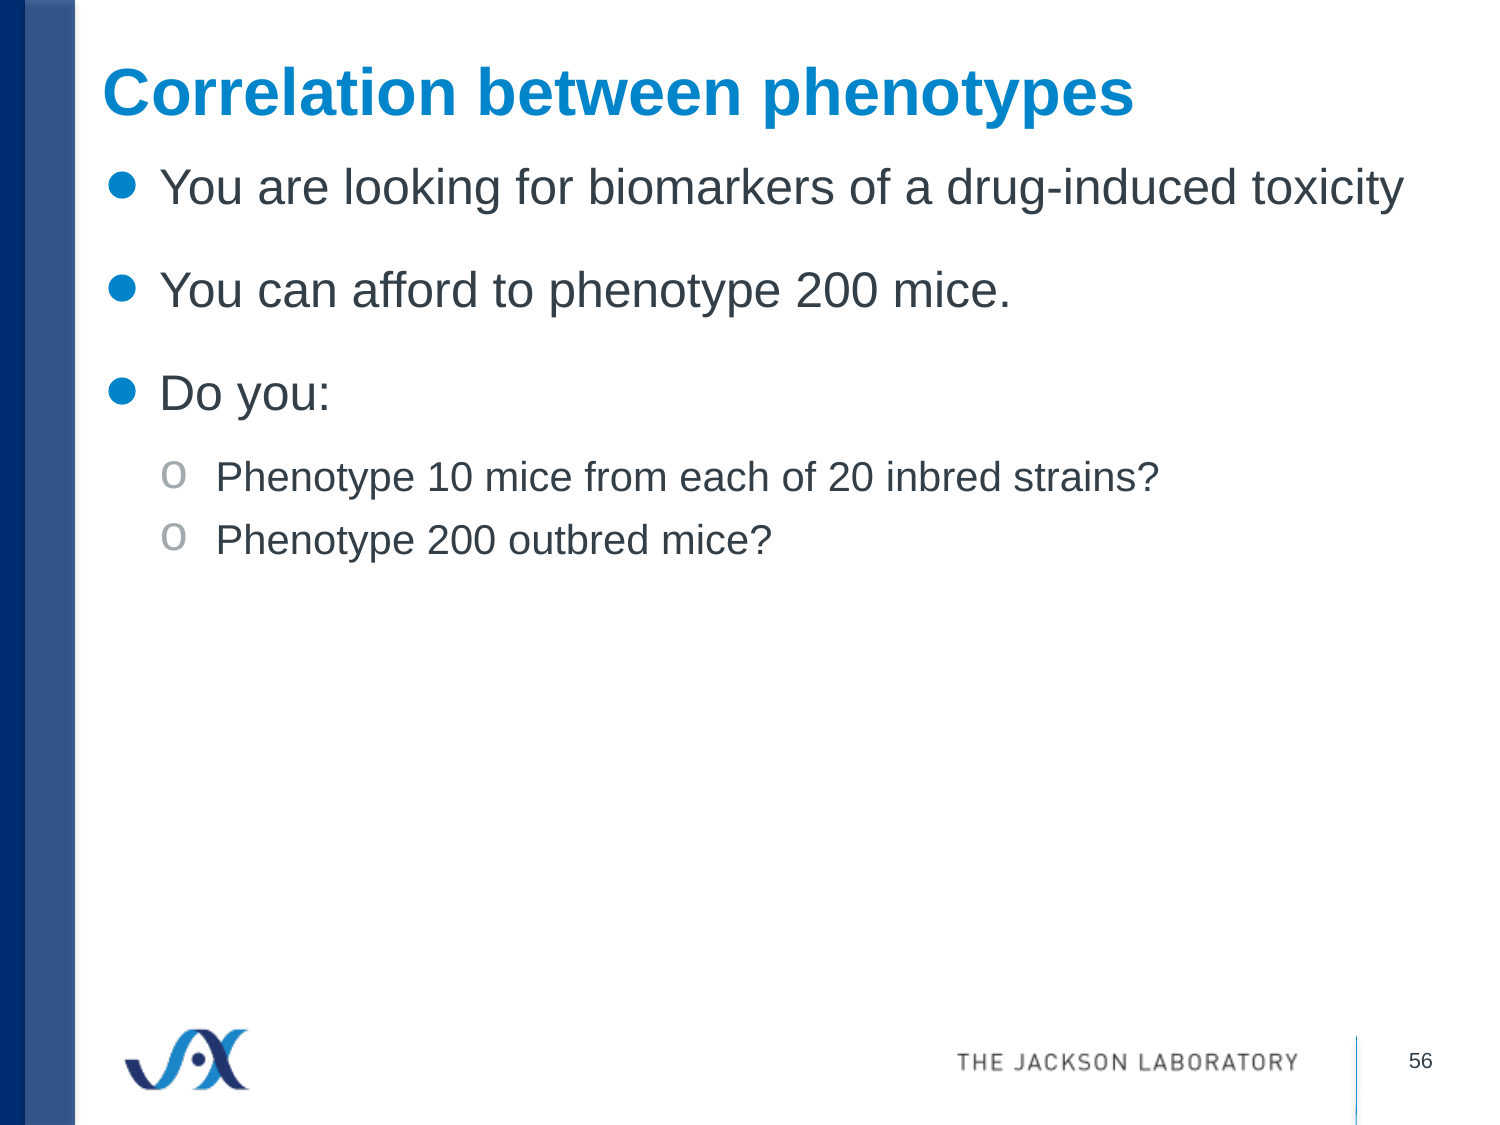

# Correlation between phenotypes
You are looking for biomarkers of a drug-induced toxicity
You can afford to phenotype 200 mice.
Do you:
Phenotype 10 mice from each of 20 inbred strains?
Phenotype 200 outbred mice?

56